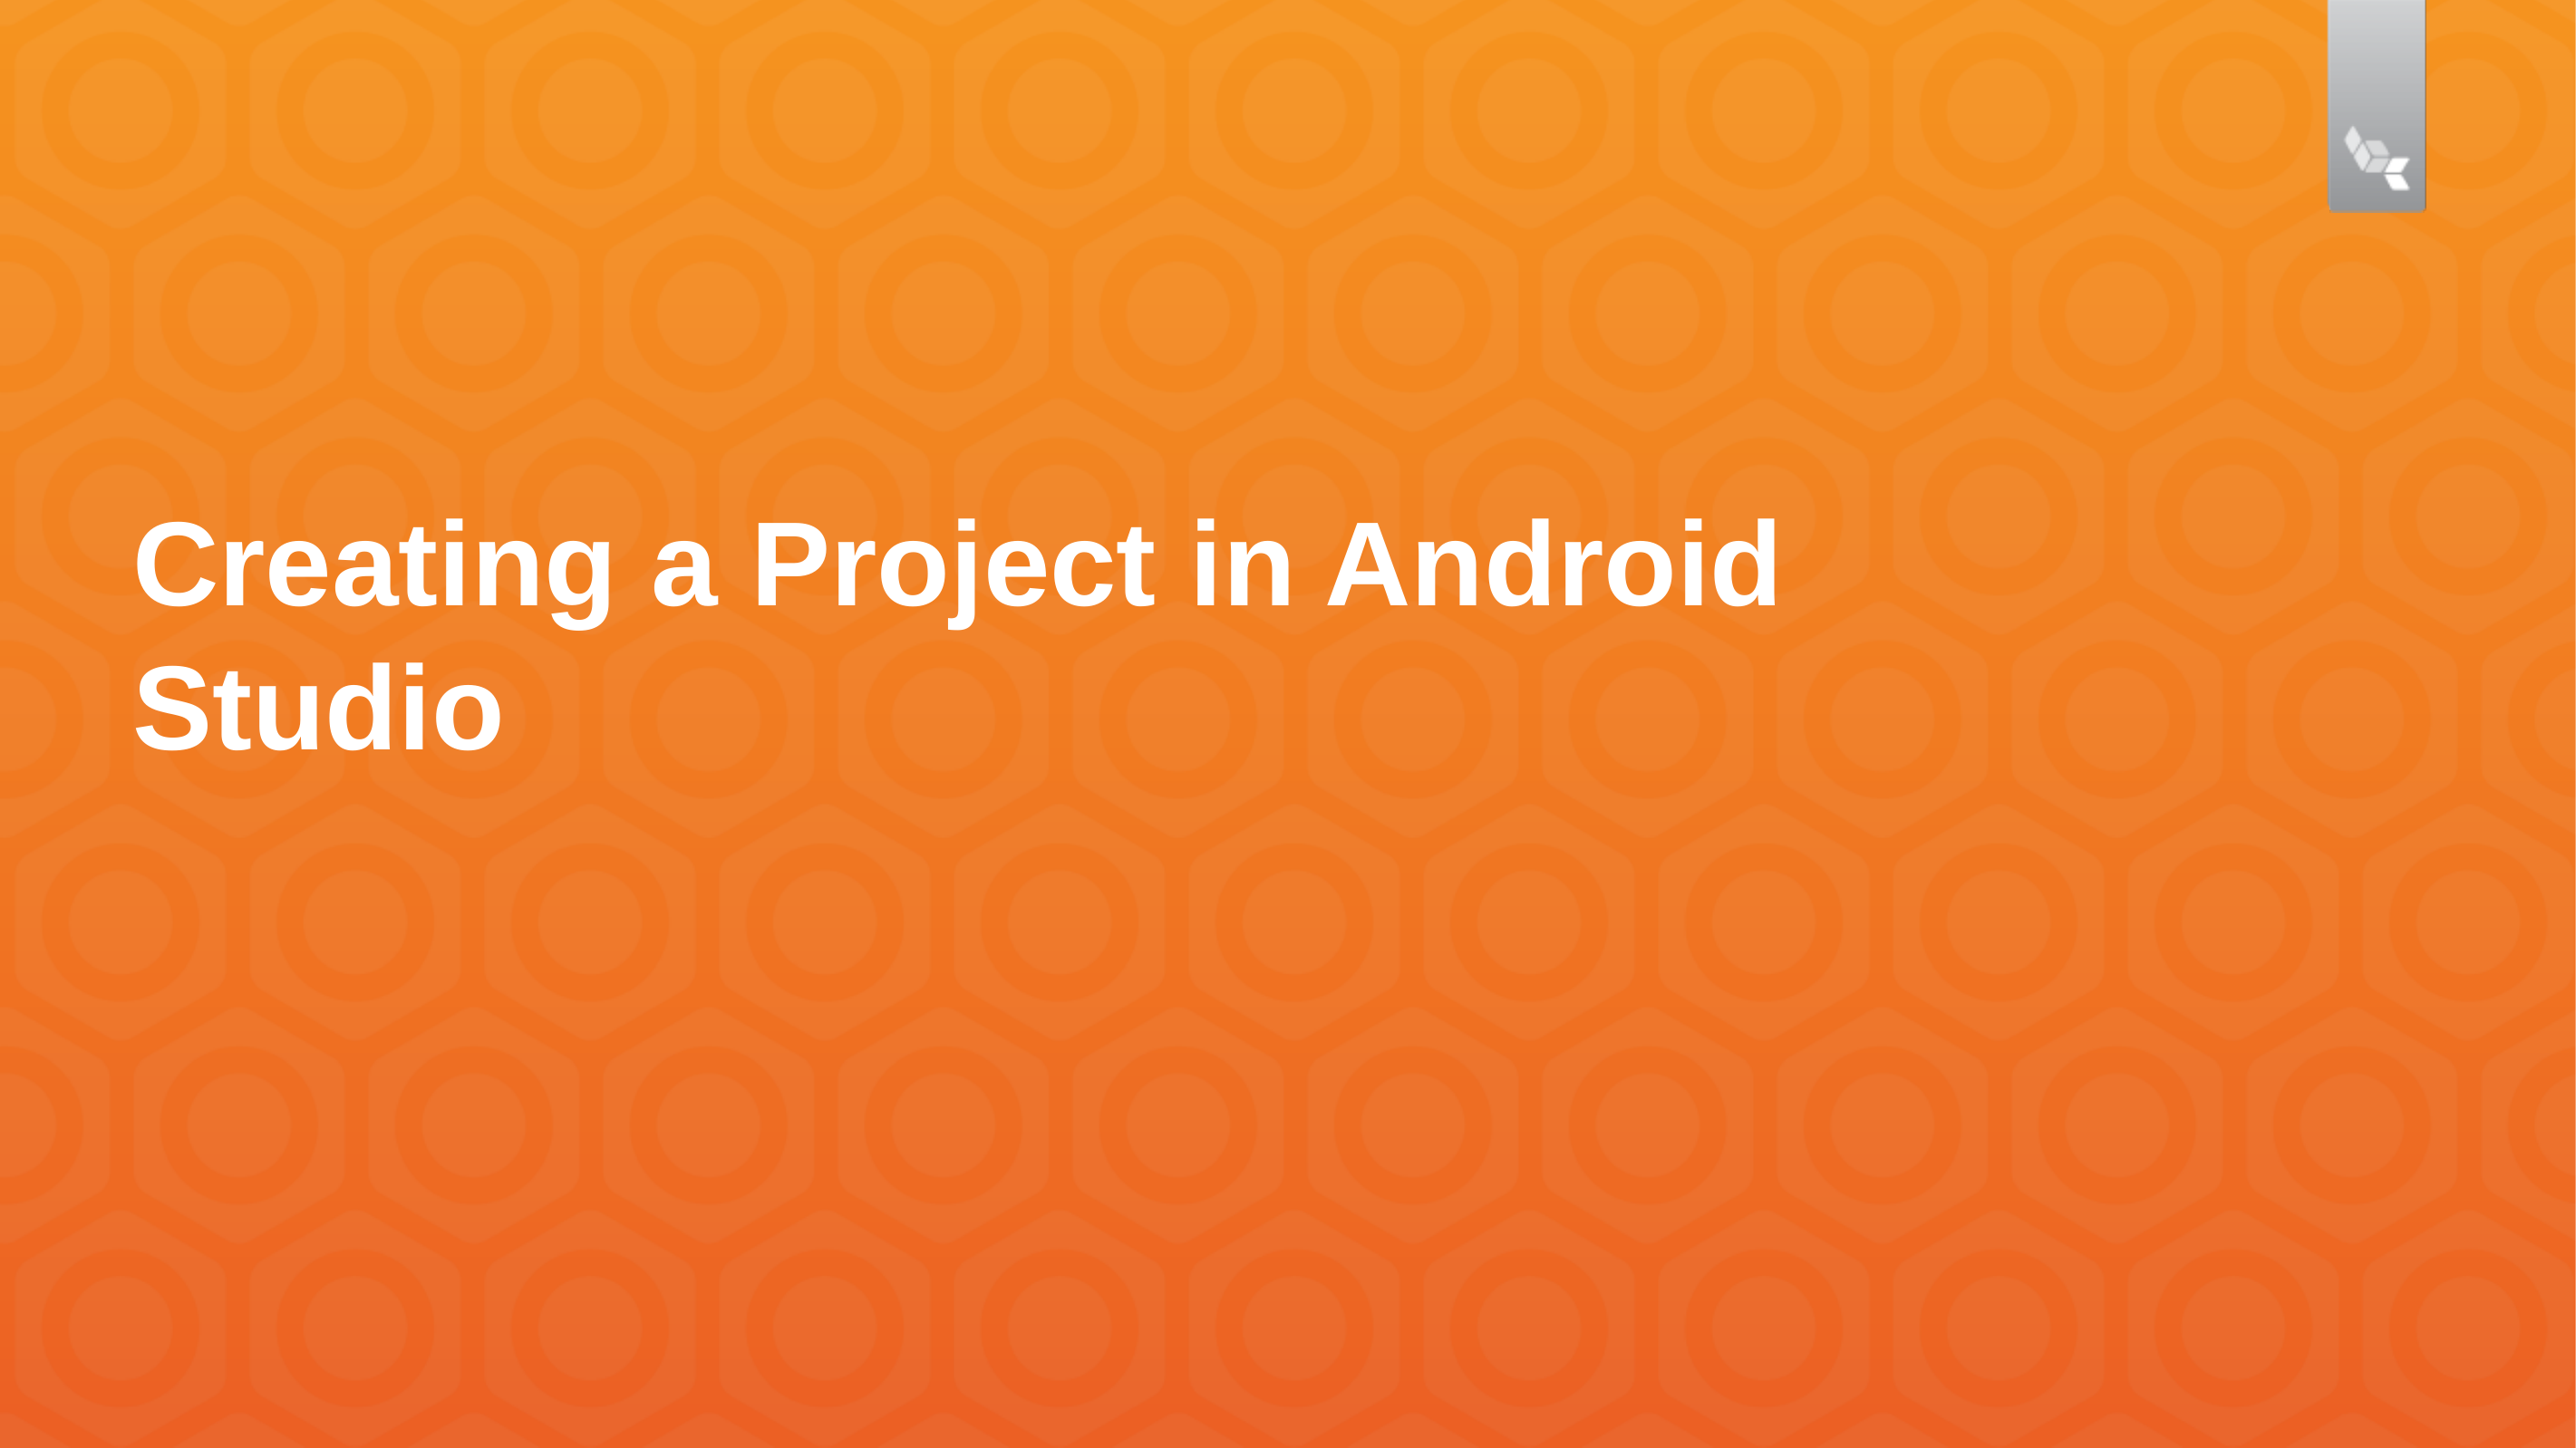

# Creating a Project in Android Studio